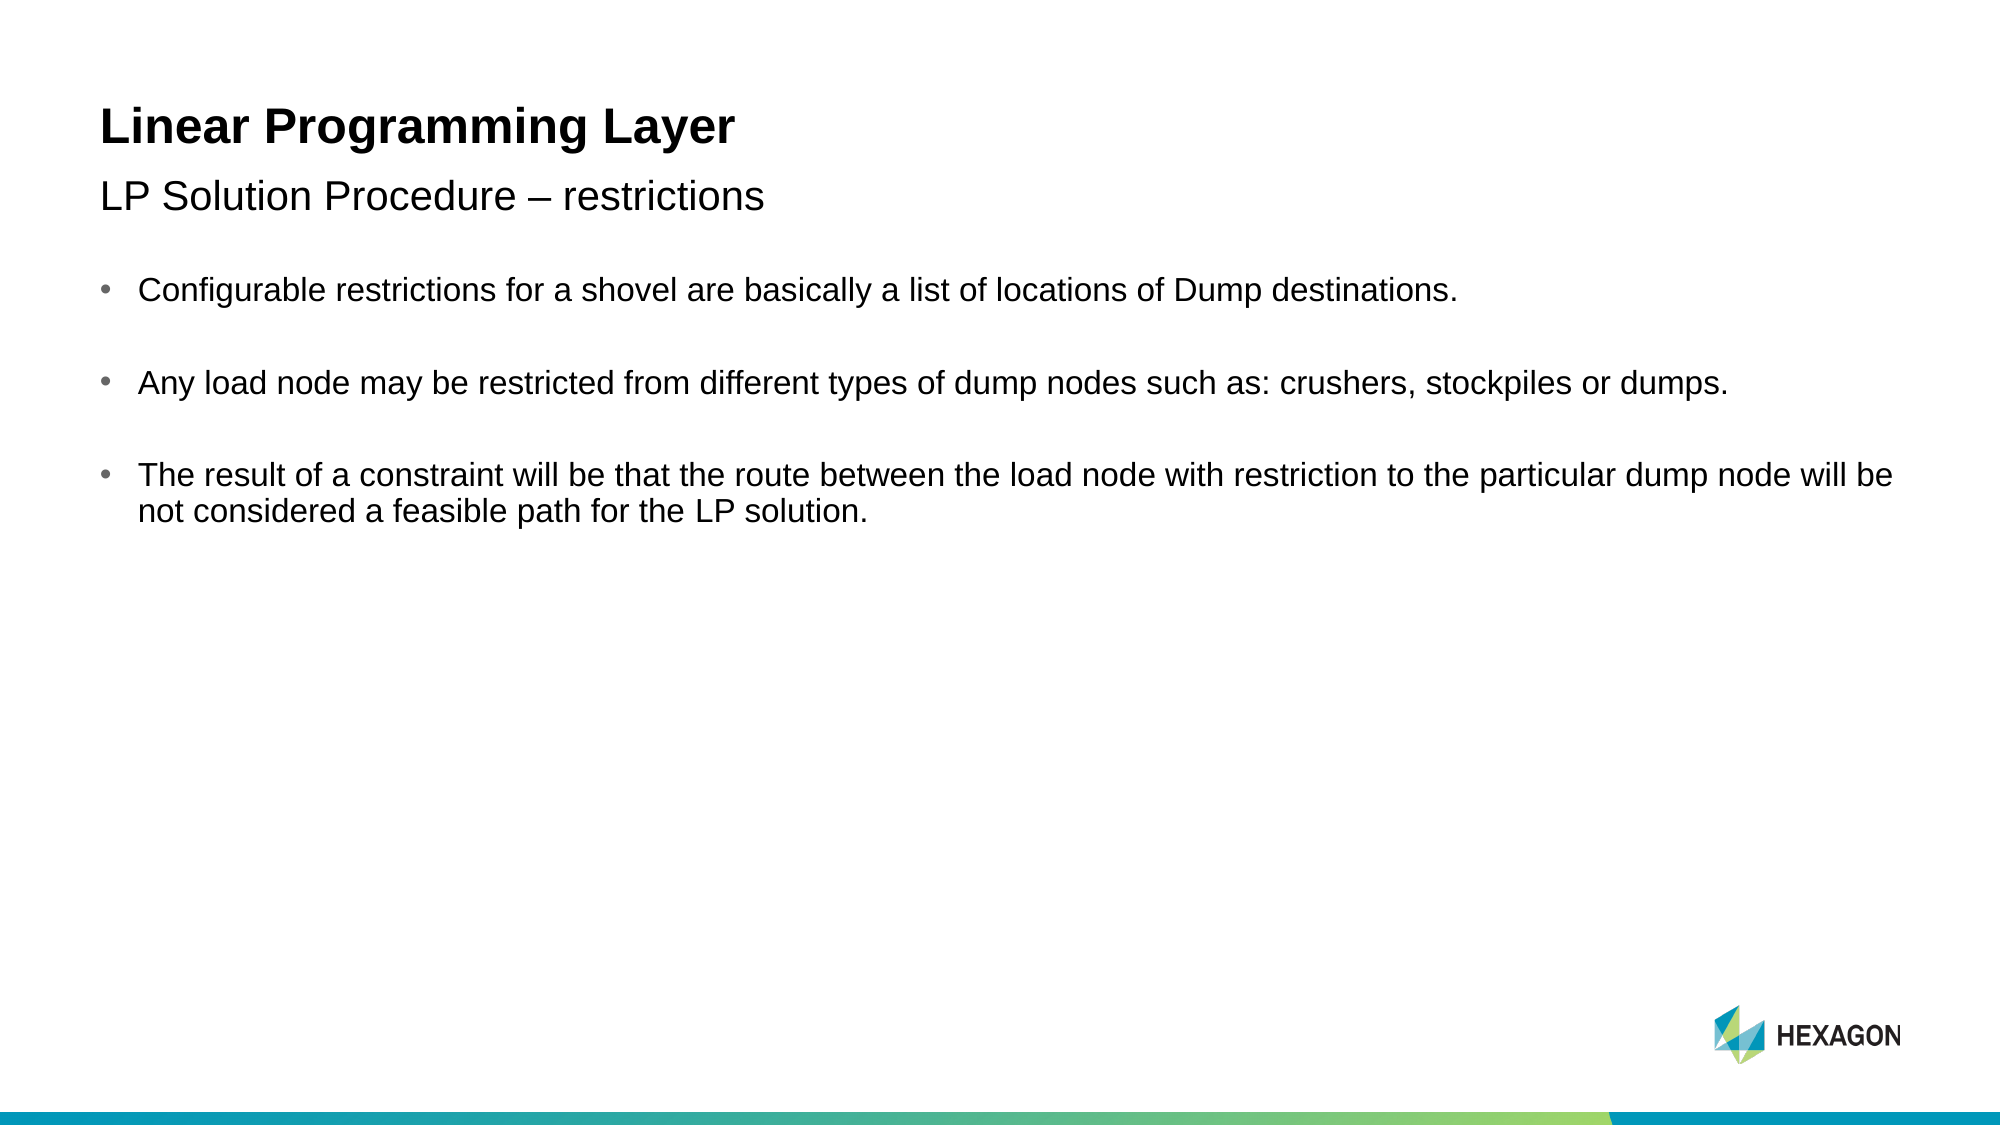

# Linear Programming Layer
LP Solution Procedure – restrictions
Configurable restrictions for a shovel are basically a list of locations of Dump destinations.

Any load node may be restricted from different types of dump nodes such as: crushers, stockpiles or dumps.

The result of a constraint will be that the route between the load node with restriction to the particular dump node will be not considered a feasible path for the LP solution.